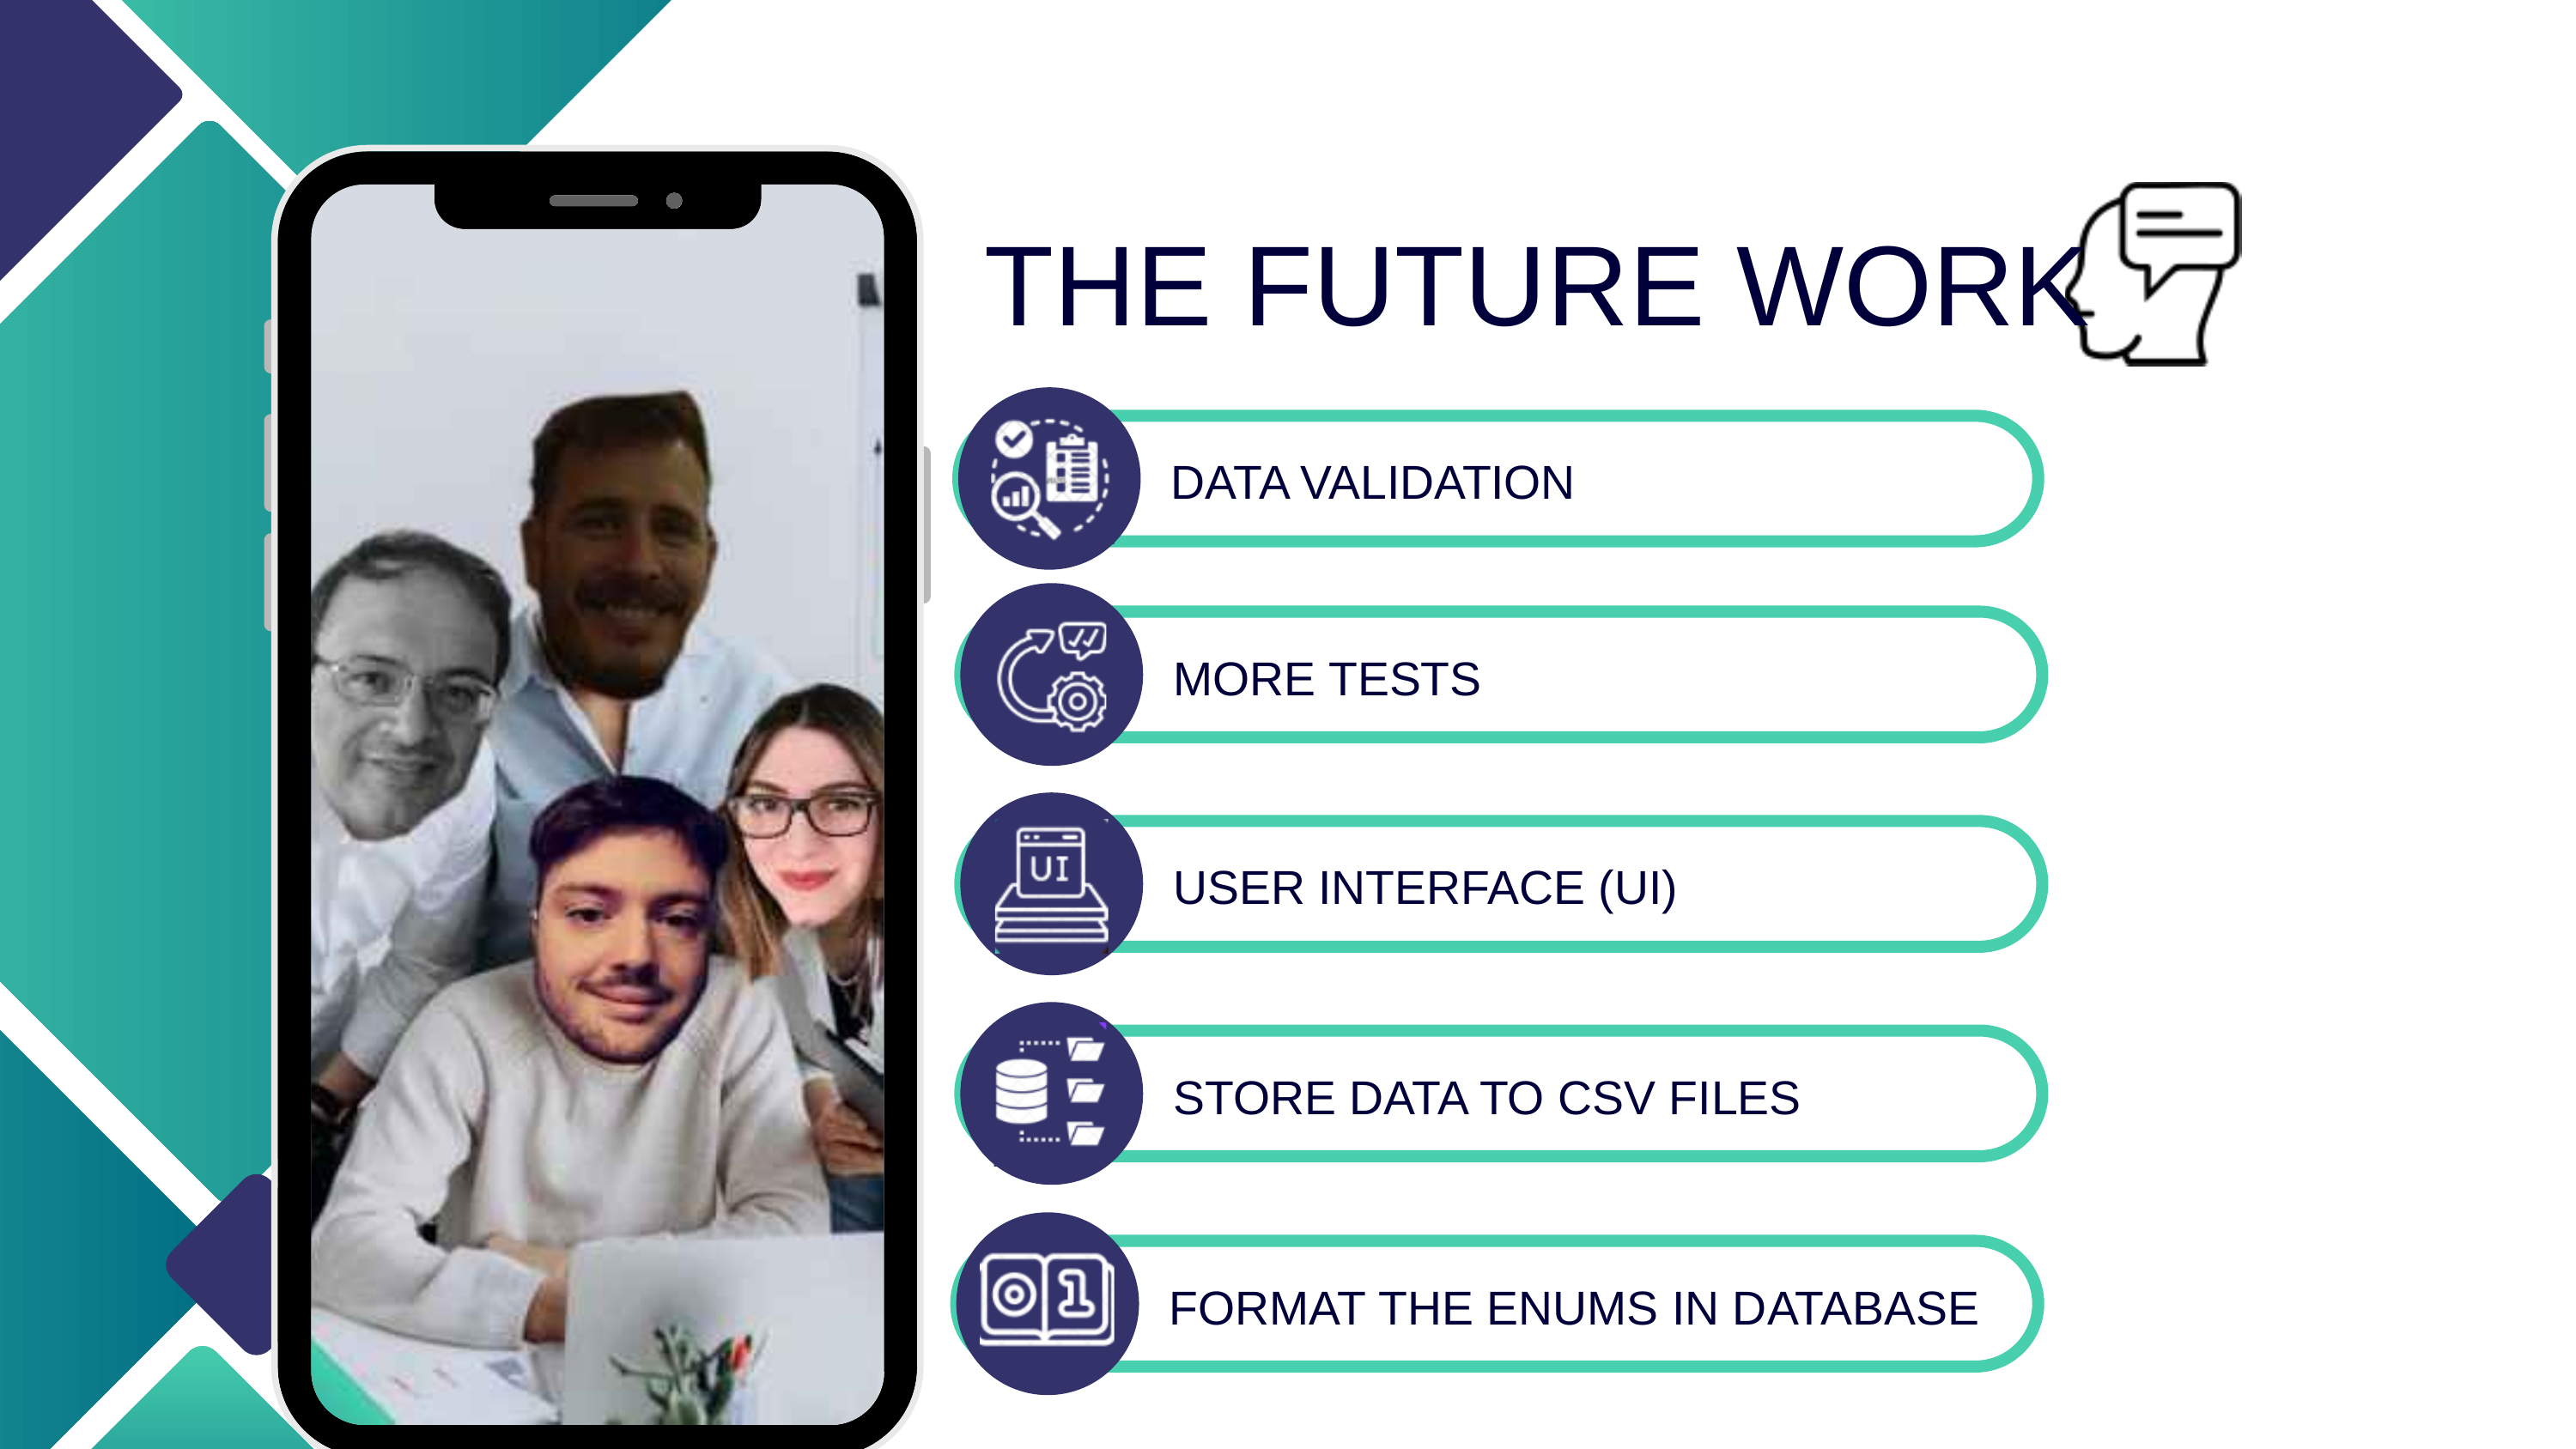

THE FUTURE WORK

DATA VALIDATION

MORE TESTS

USER INTERFACE (UI)

STORE DATA TO CSV FILES

FORMAT THE ENUMS IN DATABASE